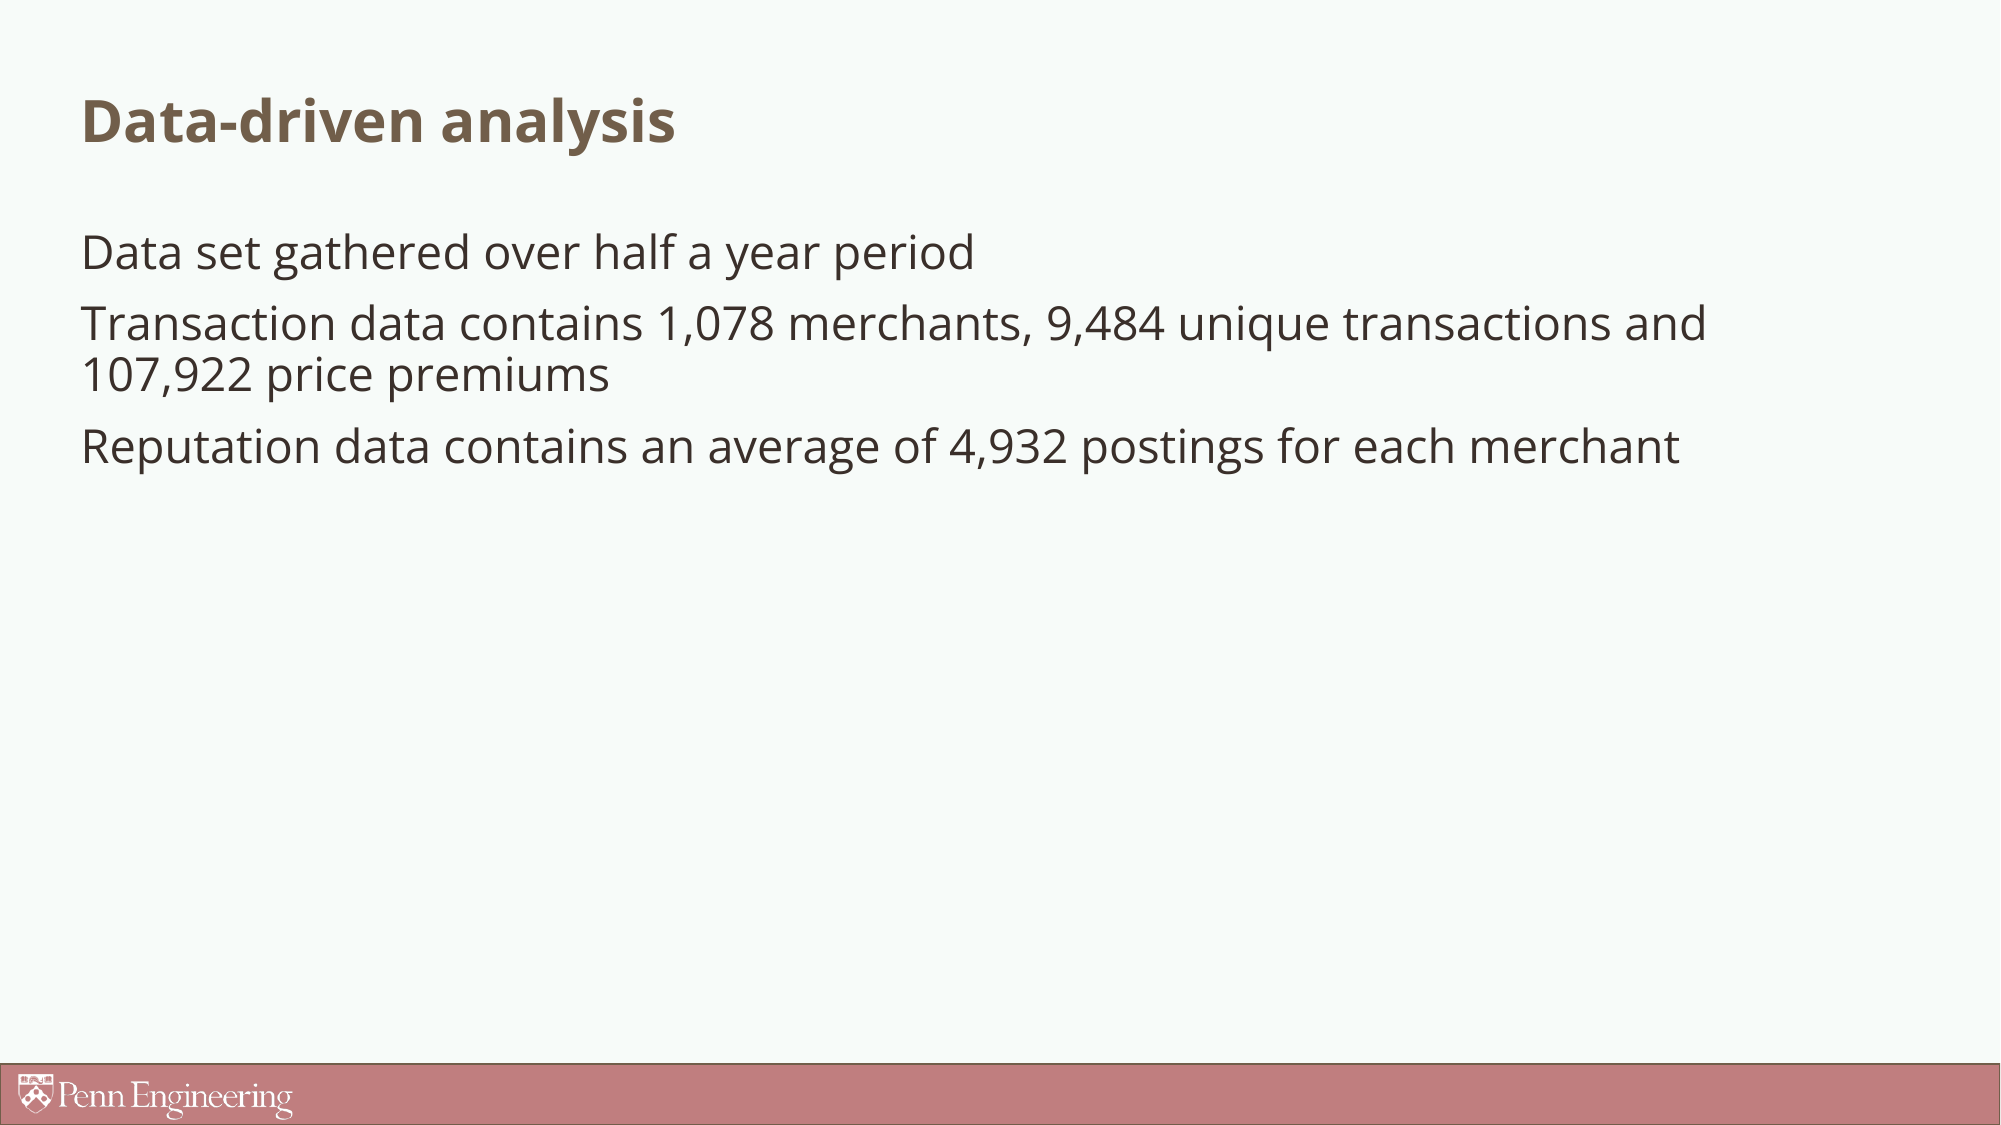

# Data-driven analysis
Data set gathered over half a year period
Transaction data contains 1,078 merchants, 9,484 unique transactions and 107,922 price premiums
Reputation data contains an average of 4,932 postings for each merchant